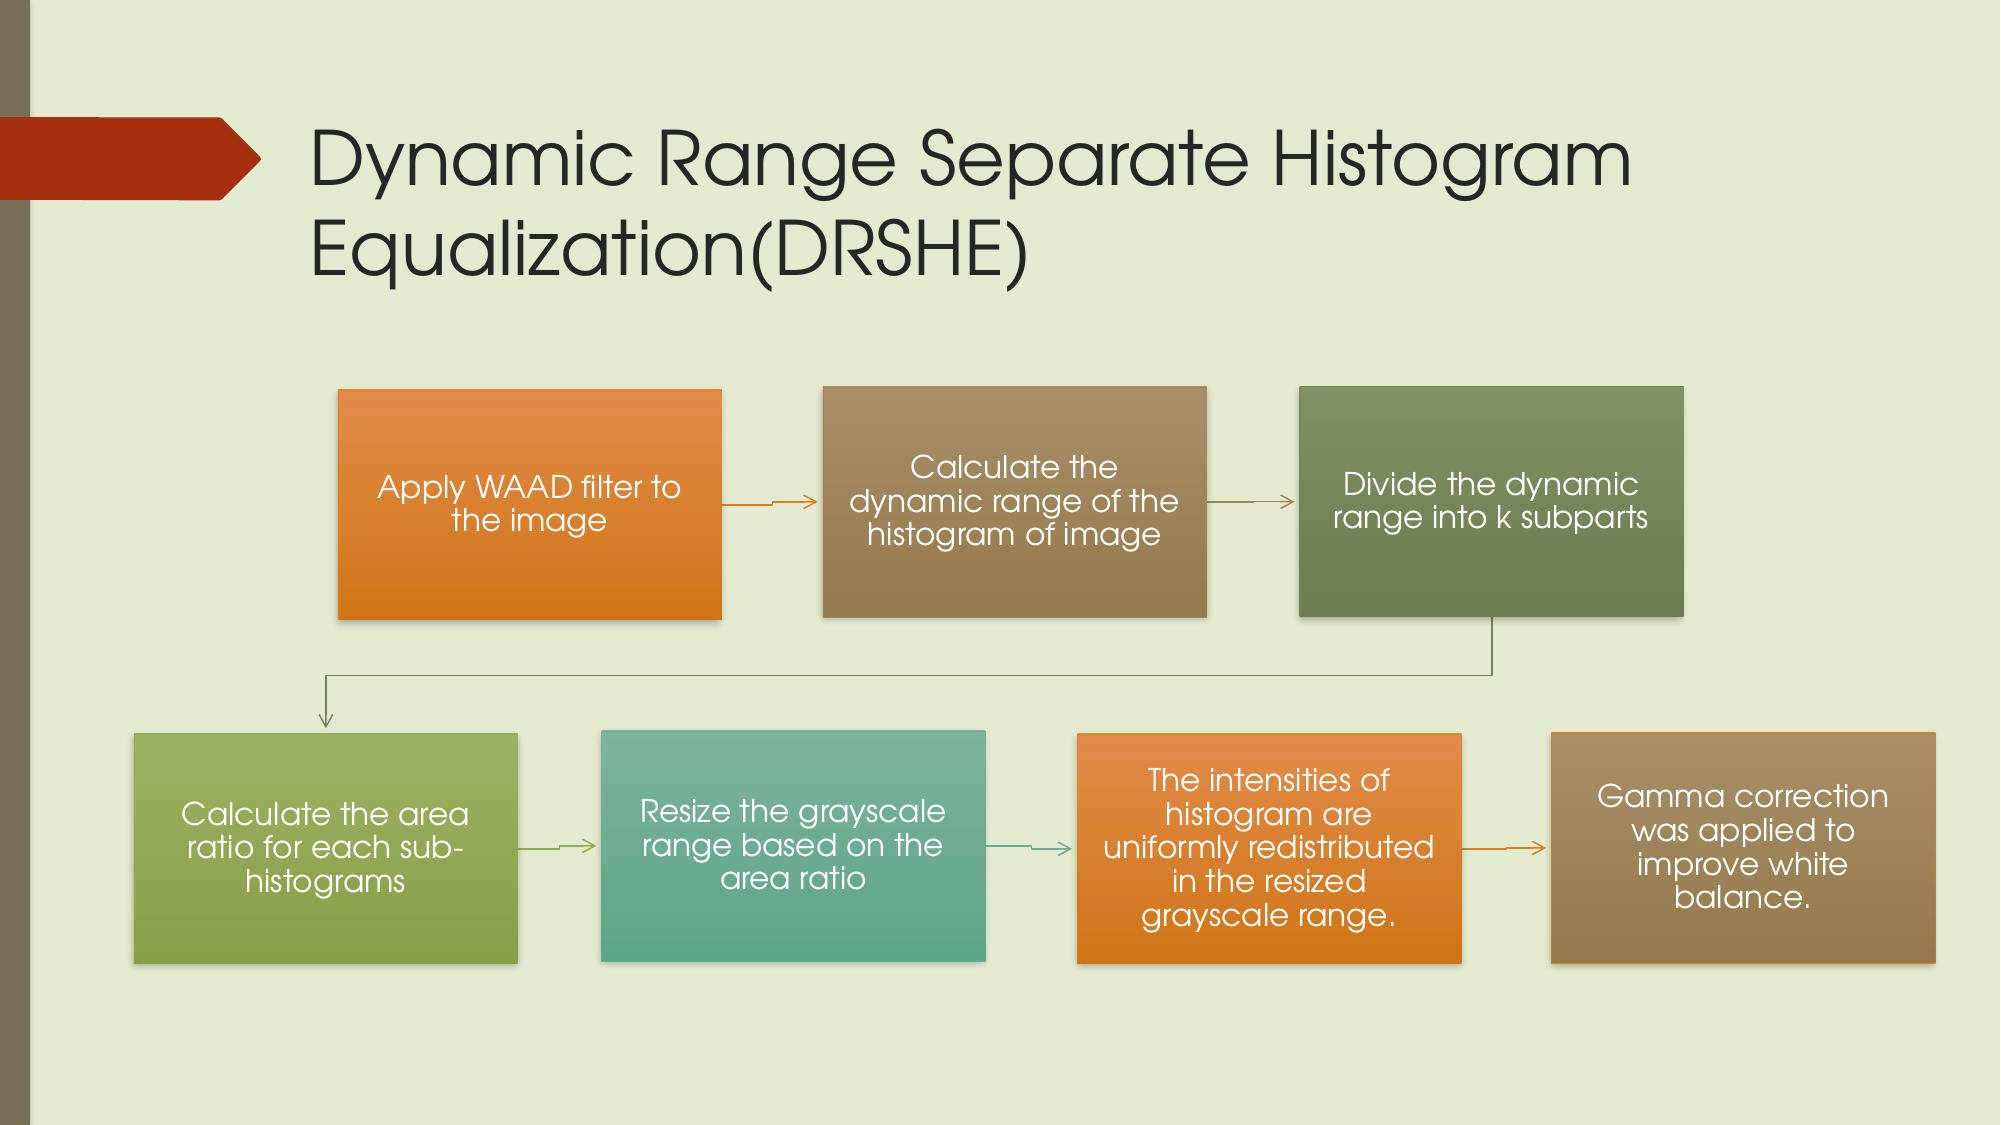

# Dynamic Range Separate Histogram Equalization(DRSHE)

Apply WAAD filter to the image

Calculate the dynamic range of the histogram of image

Divide the dynamic range into k subparts

Calculate the area ratio for each sub-histograms

Resize the grayscale range based on the area ratio

The intensities of histogram are uniformly redistributed in the resized grayscale range.
Gamma correction was applied to improve white balance.